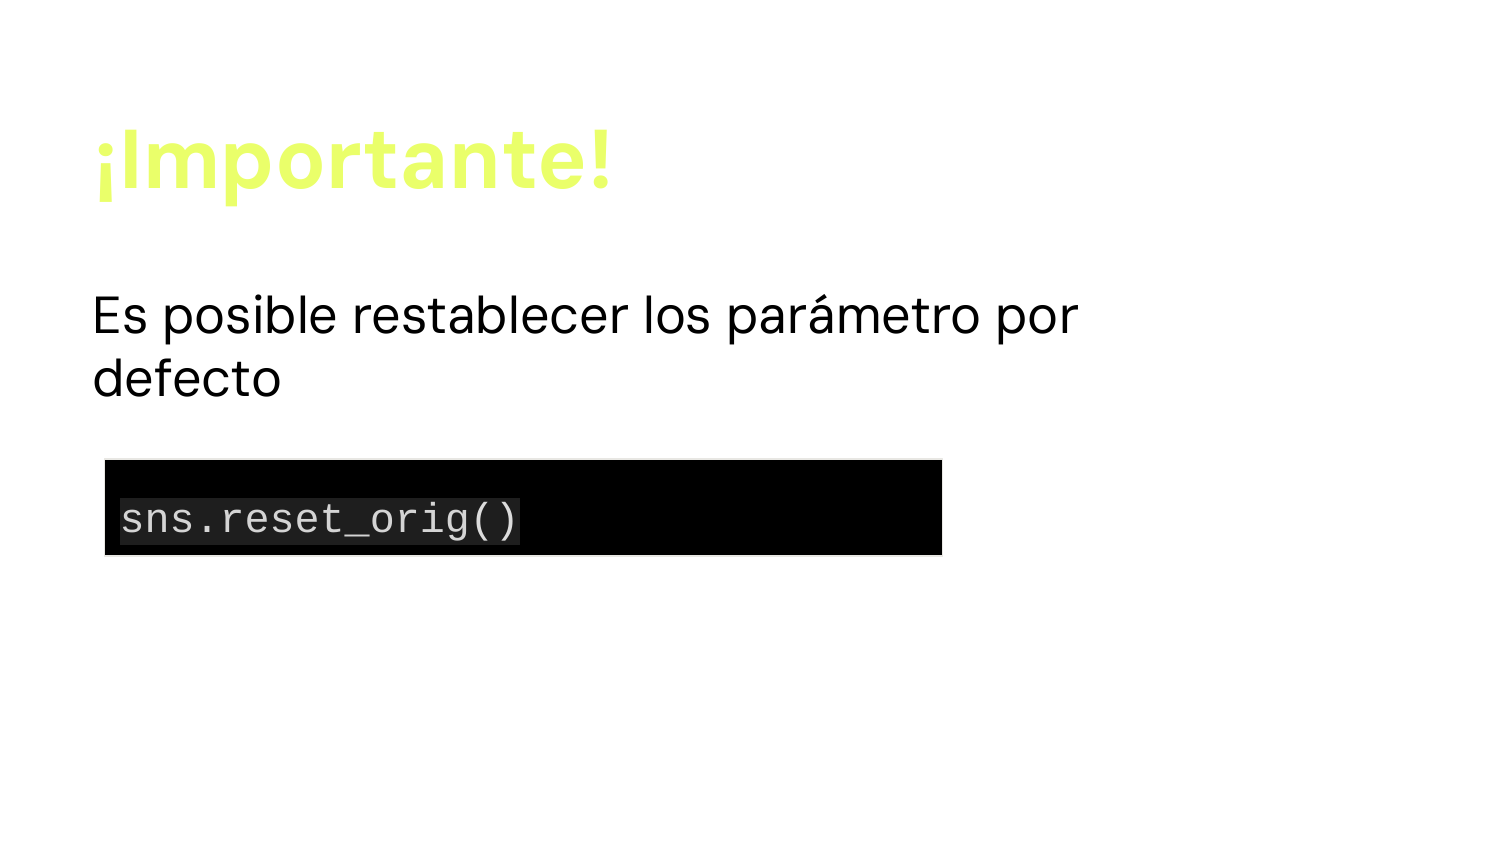

¡Importante!
Es posible restablecer los parámetro por defecto
sns.reset_orig()